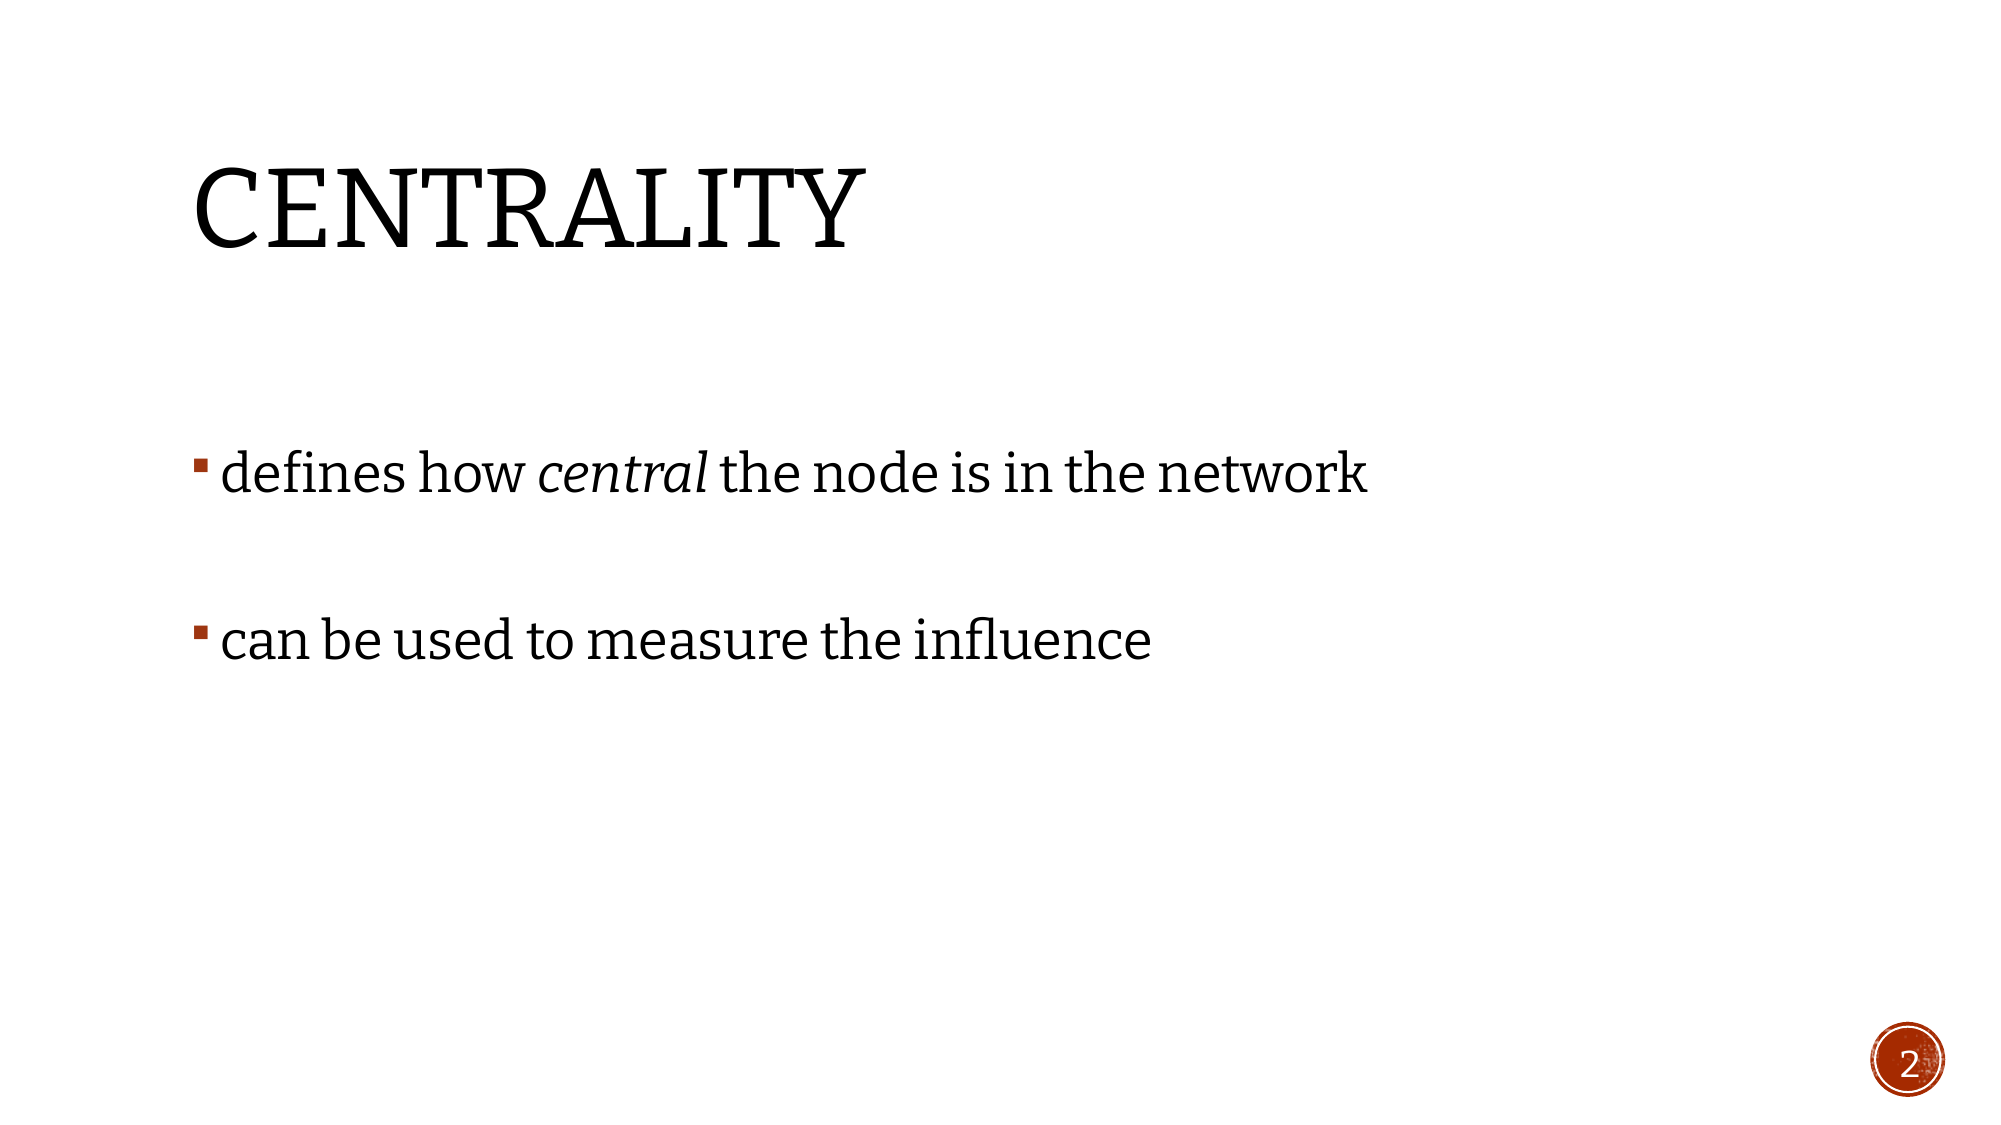

# Centrality

defines how central the node is in the network

can be used to measure the influence
2